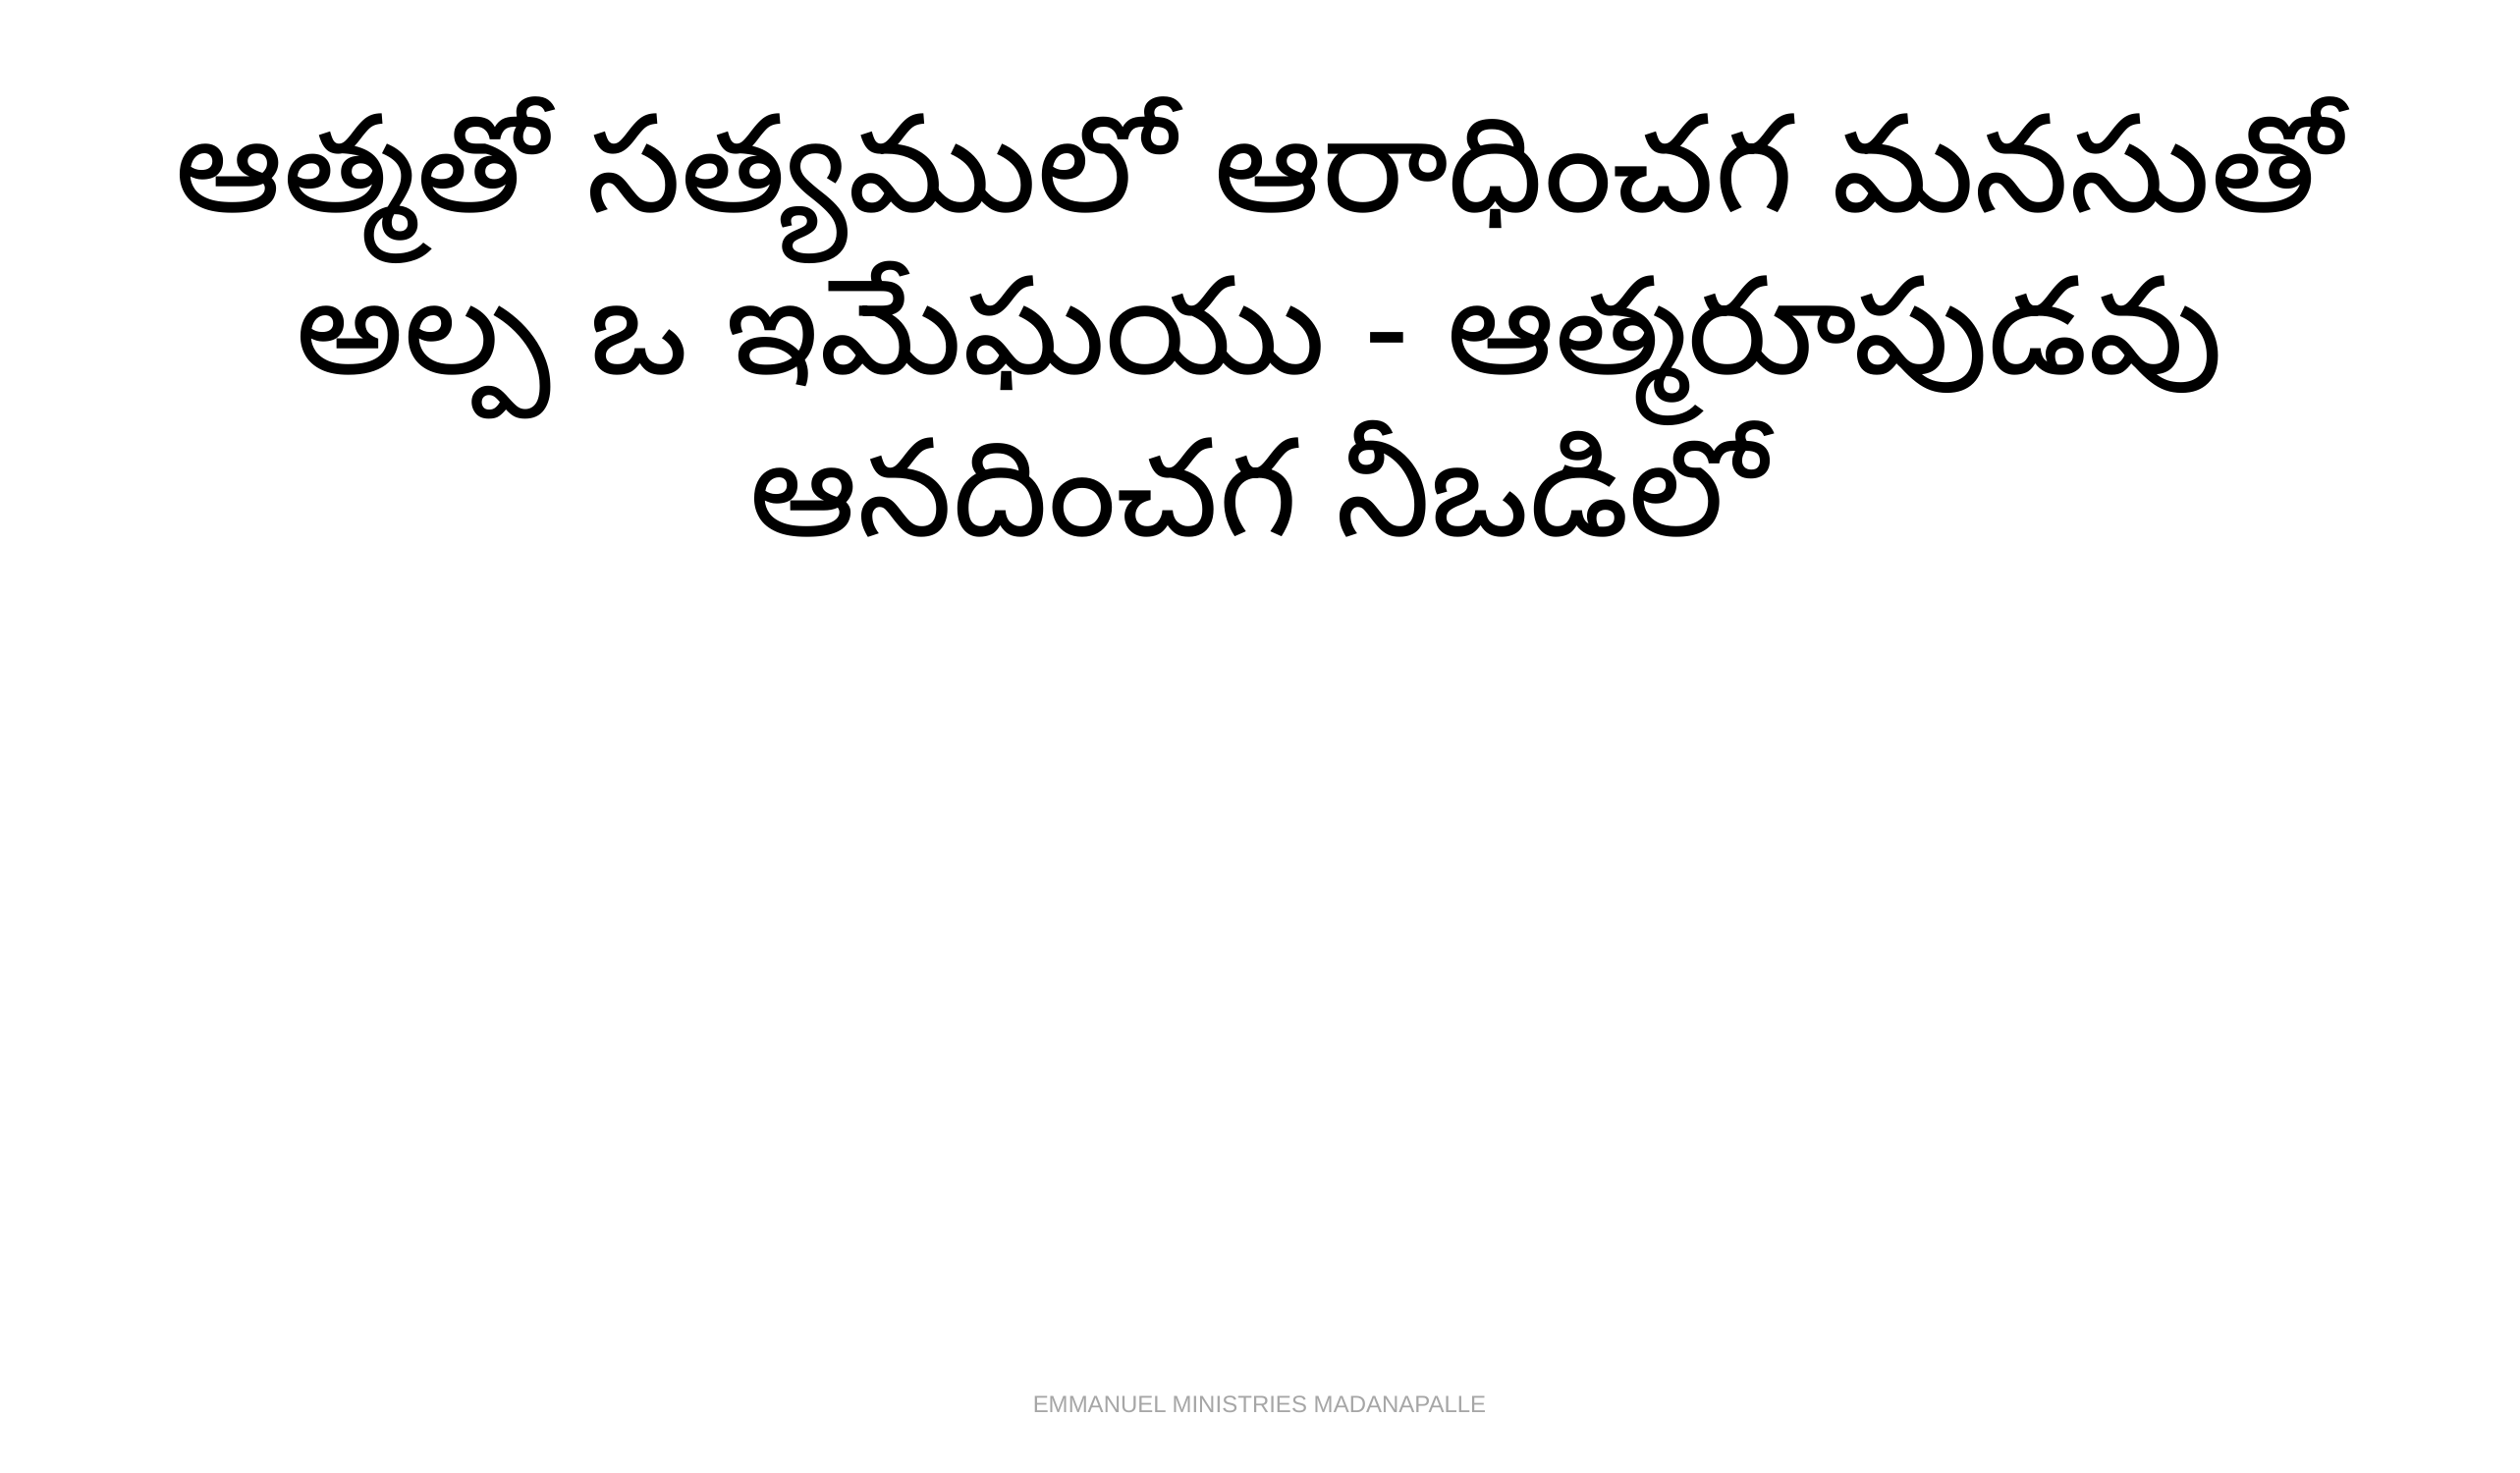

ఆత్మతో సత్యములో ఆరాధించగ మనసుతో
అల్ప ఒ ఇమేఘయు - ఆత్మరూపుడవు
ఆనదించగ నీఒడిలో